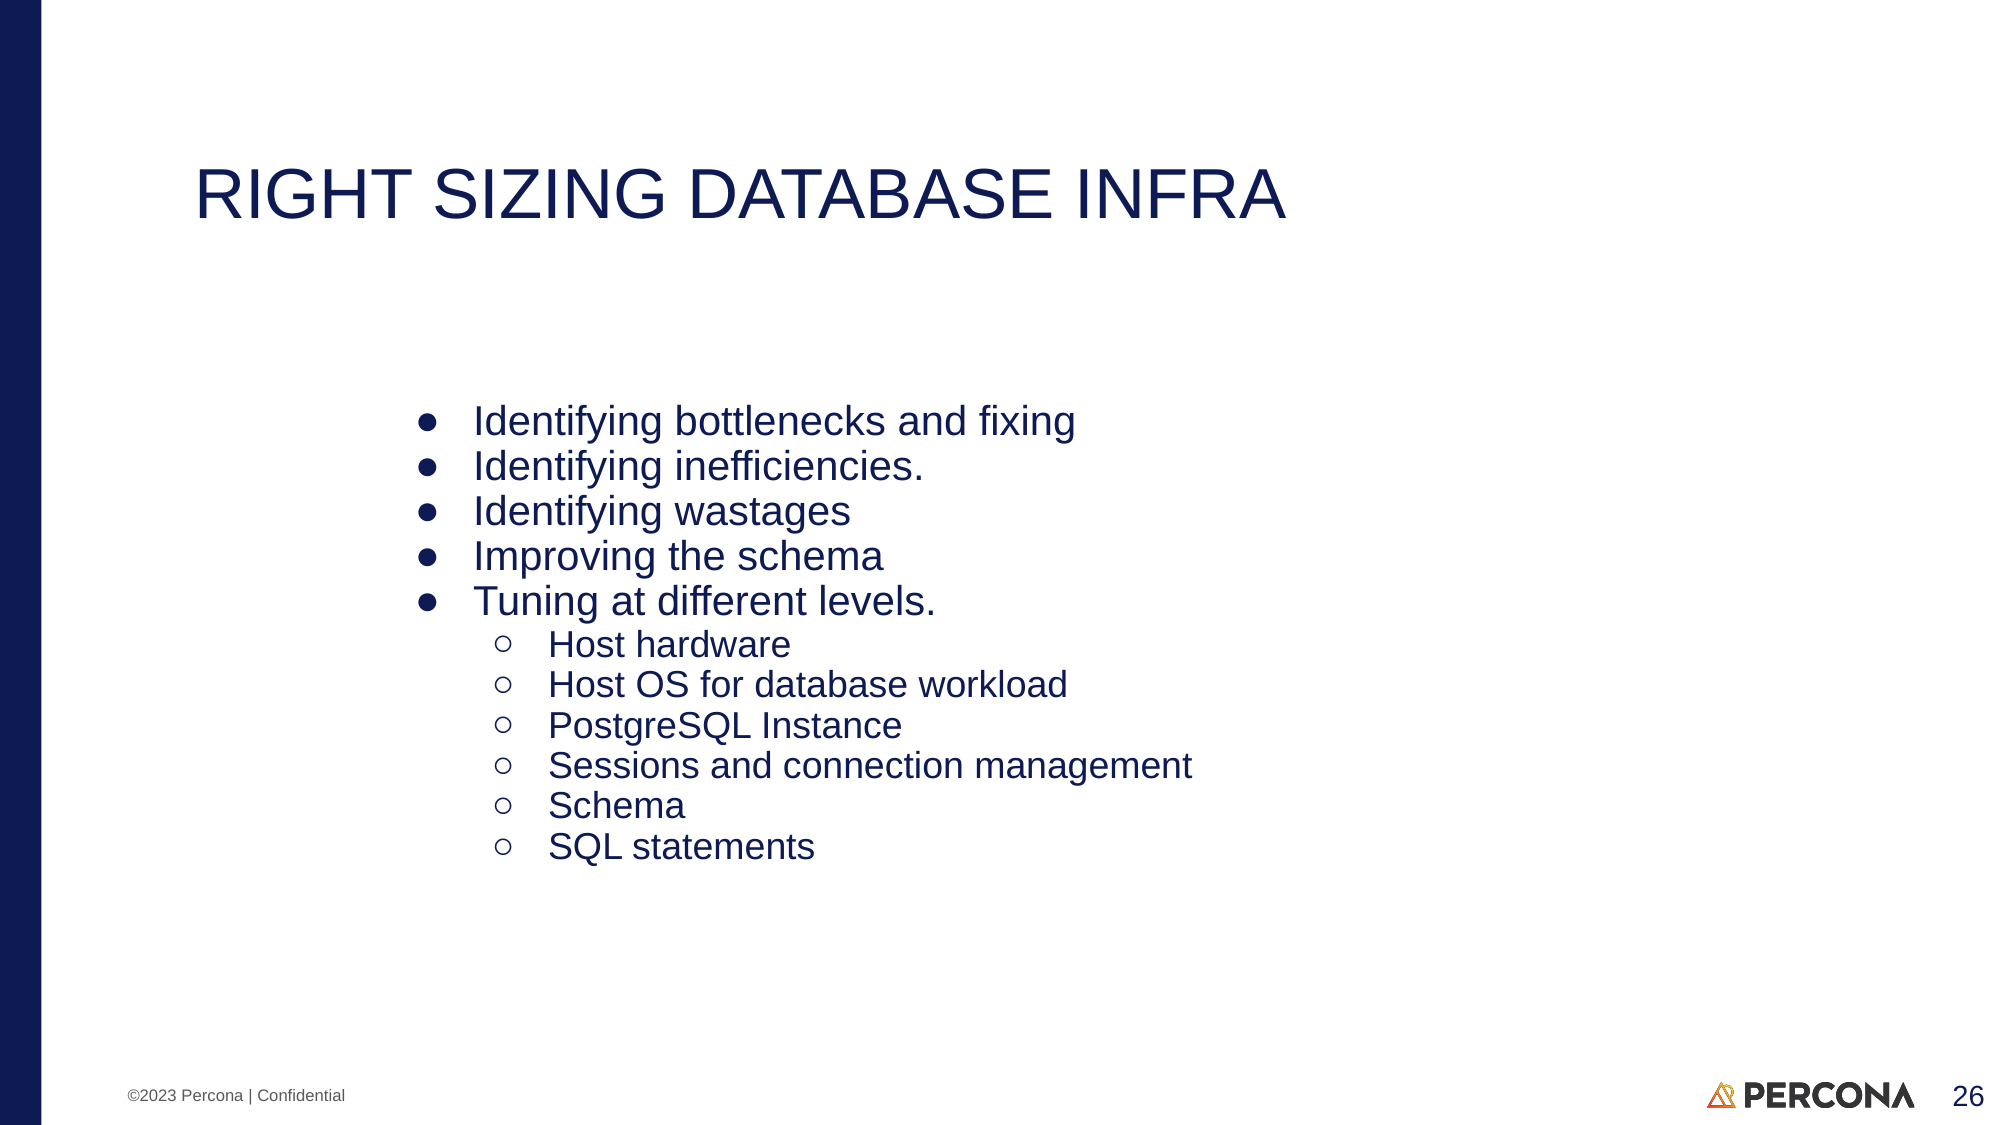

# RIGHT SIZING DATABASE INFRA
Identifying bottlenecks and fixing
Identifying inefficiencies.
Identifying wastages
Improving the schema
Tuning at different levels.
Host hardware
Host OS for database workload
PostgreSQL Instance
Sessions and connection management
Schema
SQL statements
26